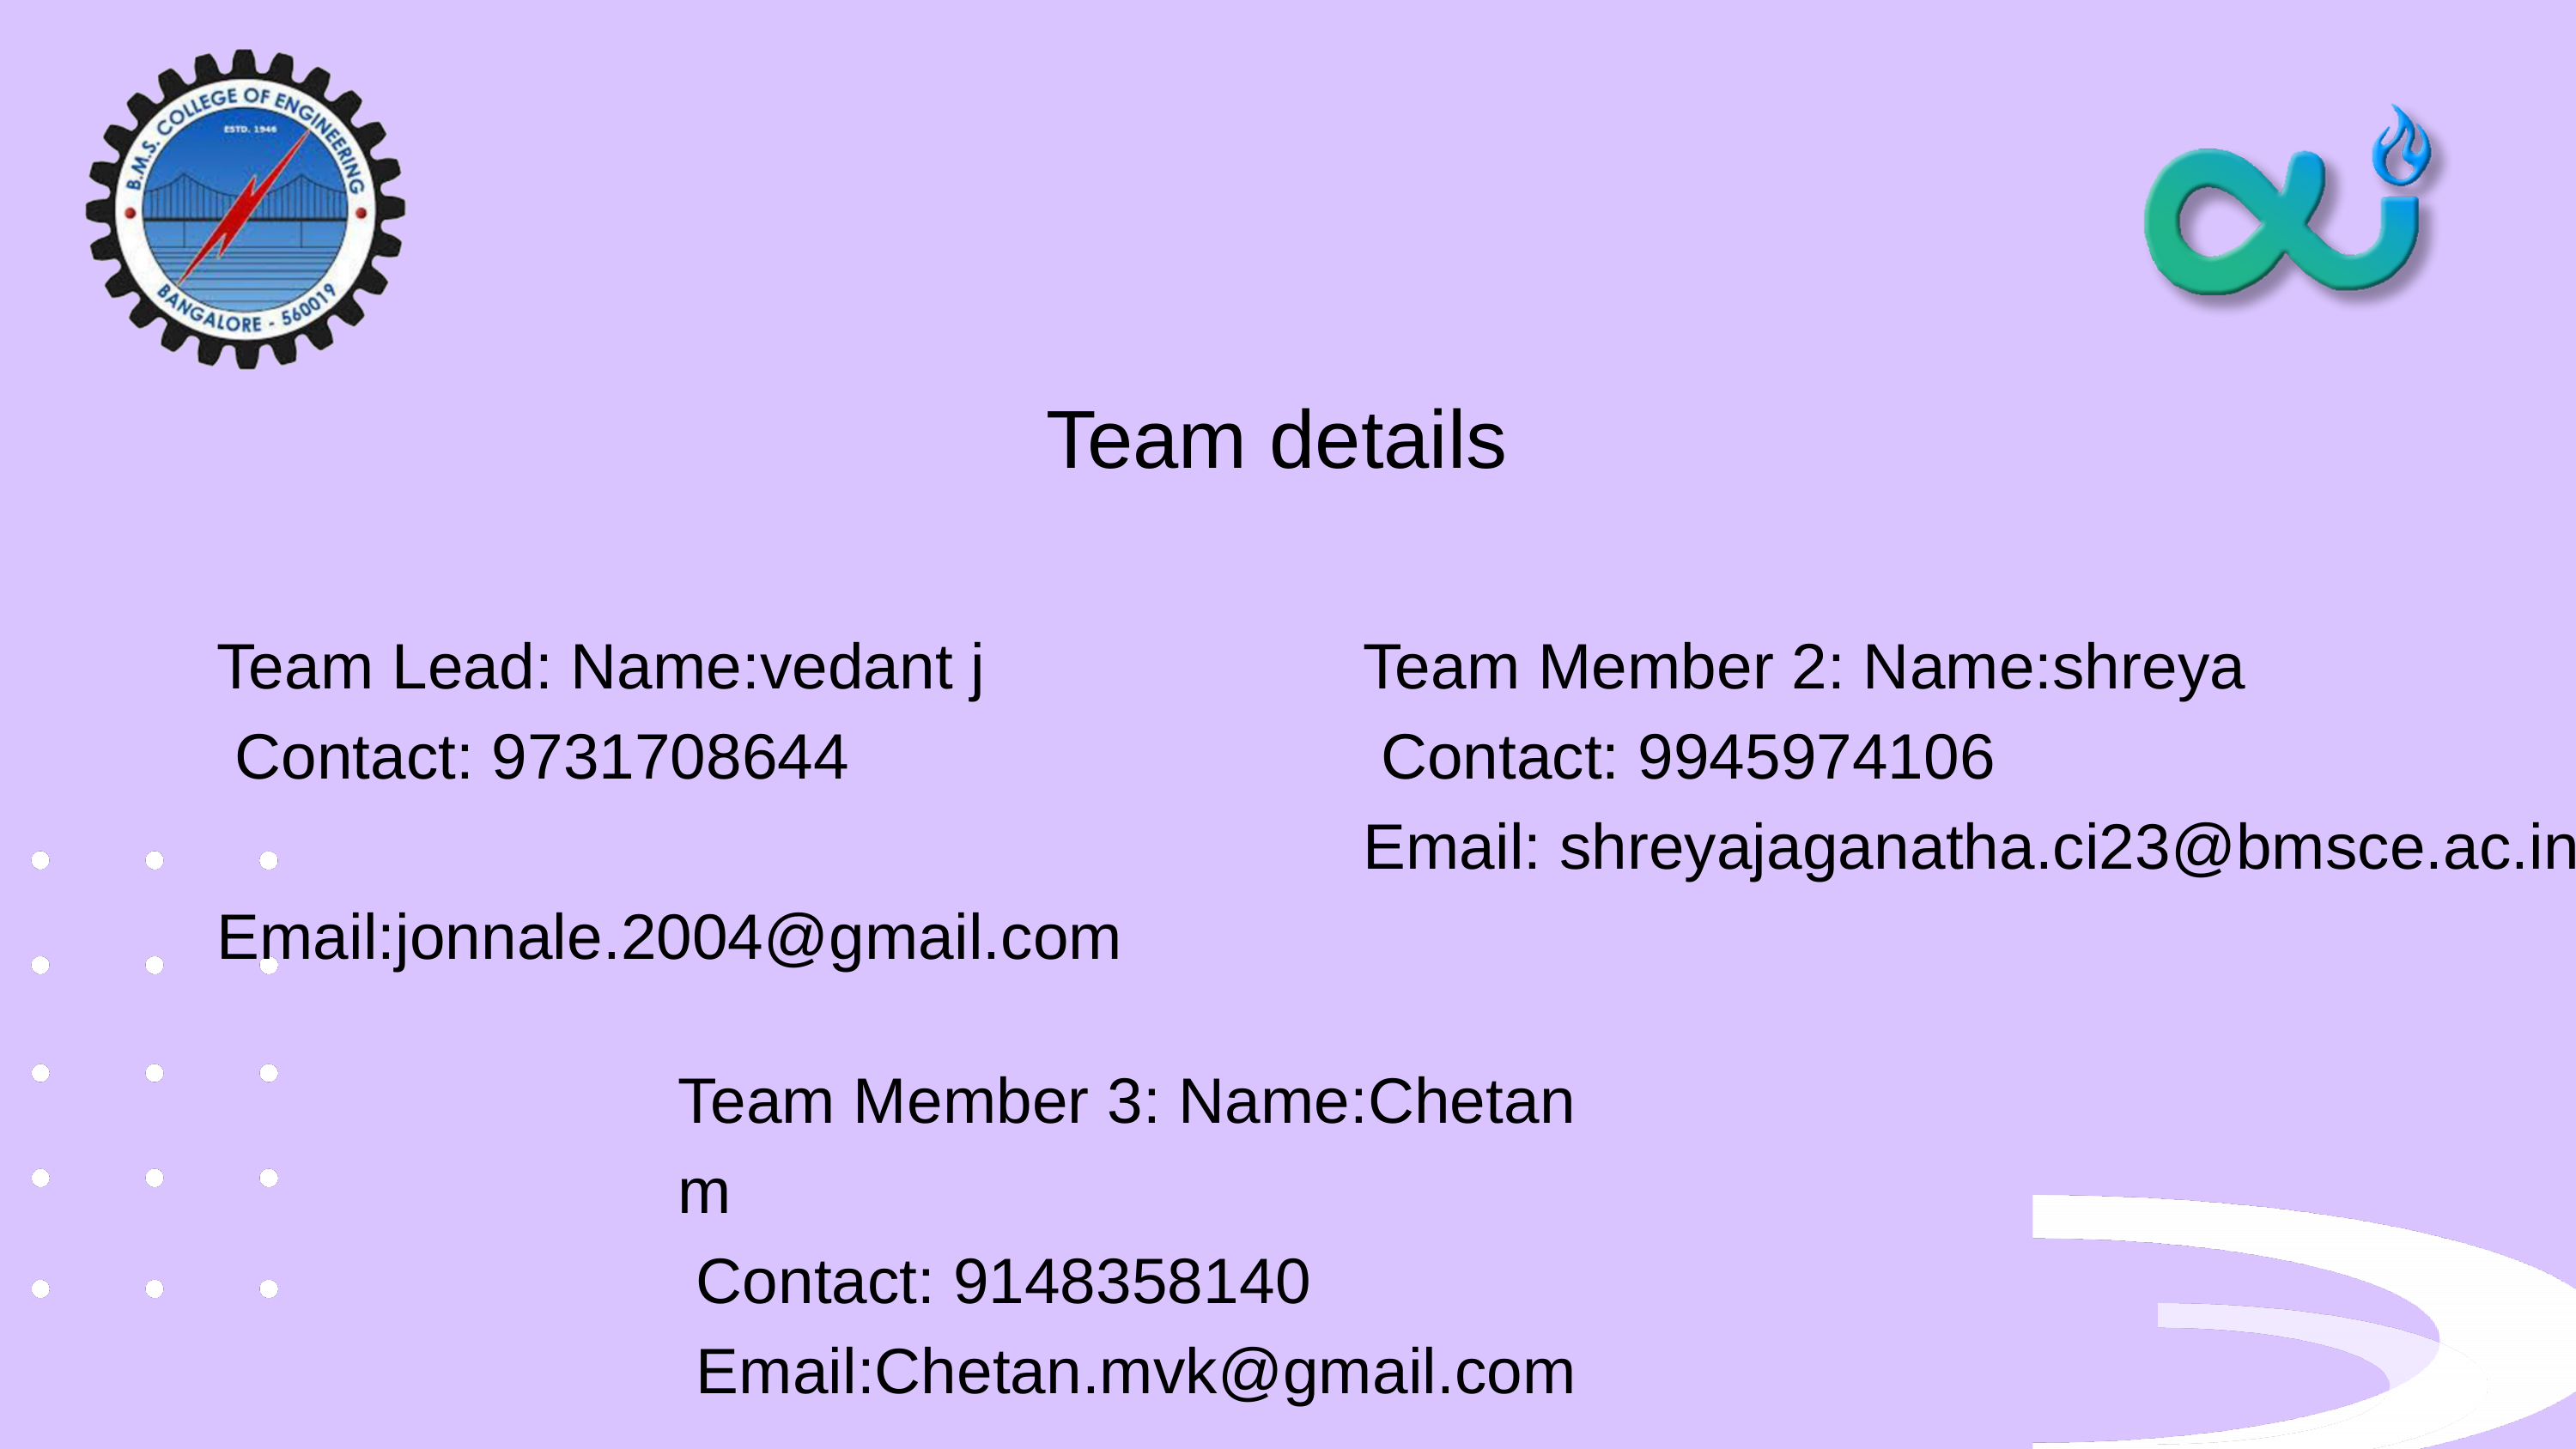

Team details
Team Lead: Name:vedant j
 Contact: 9731708644
 Email:jonnale.2004@gmail.com

Team Member 2: Name:shreya
 Contact: 9945974106
Email: shreyajaganatha.ci23@bmsce.ac.in

Team Member 3: Name:Chetan m
 Contact: 9148358140
 Email:Chetan.mvk@gmail.com